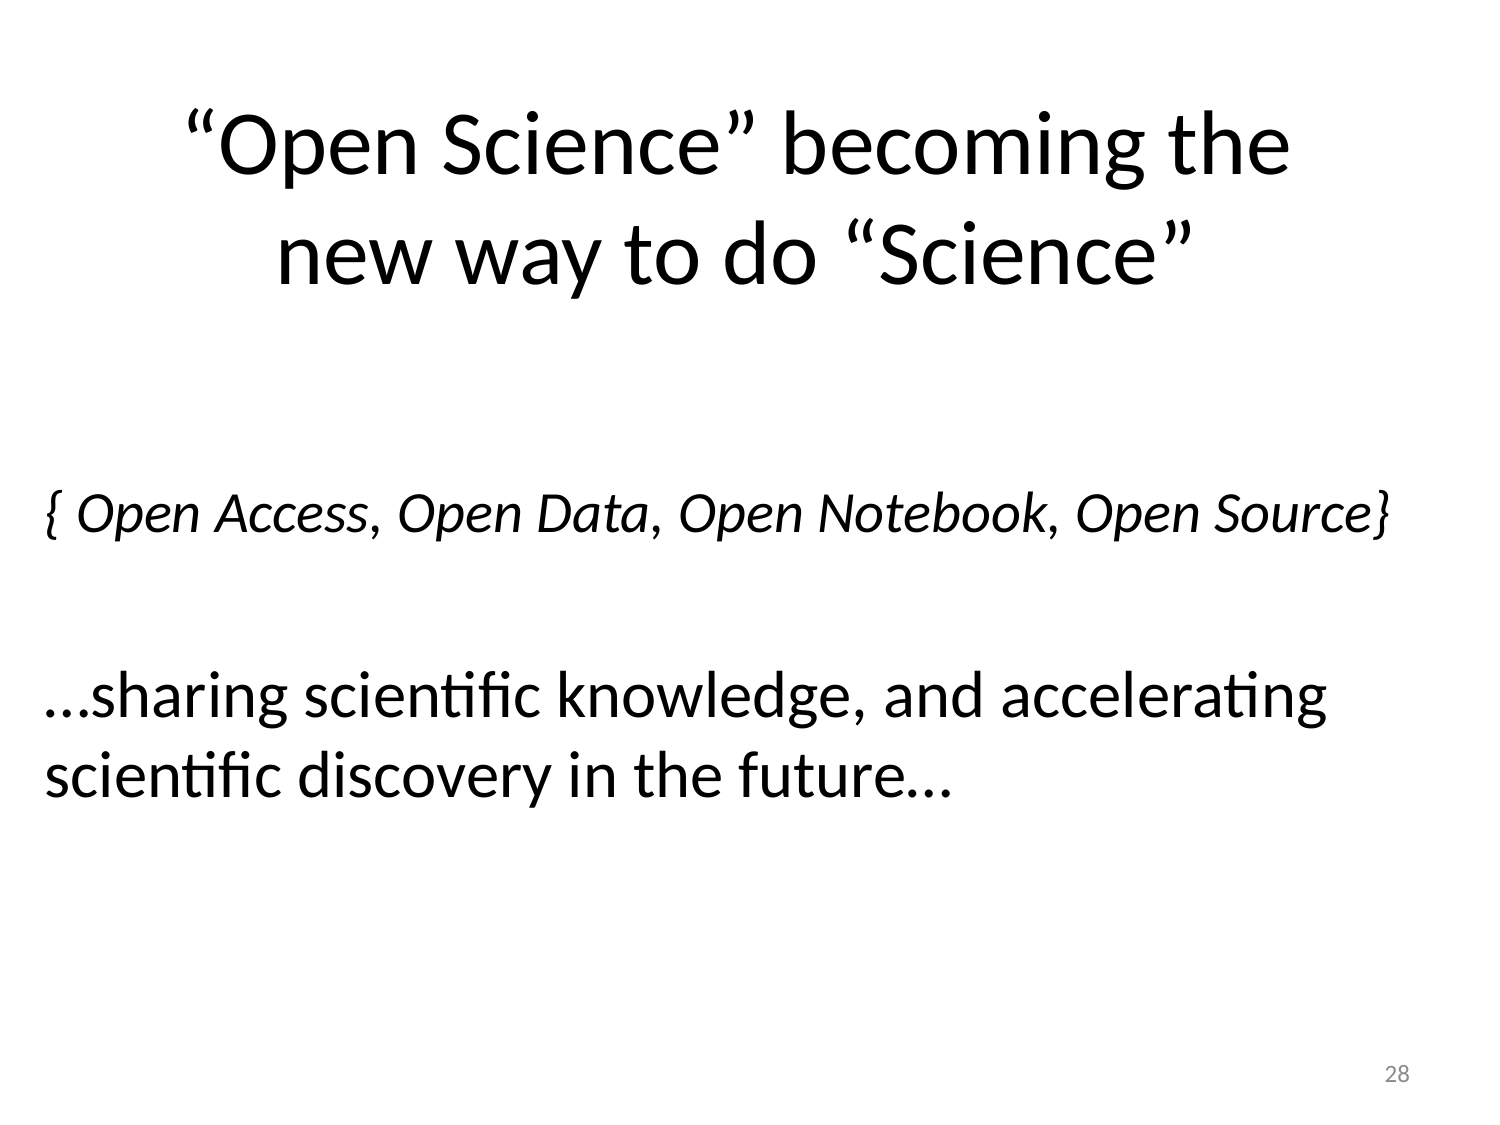

# “Open Science” becoming the new way to do “Science”

{ Open Access, Open Data, Open Notebook, Open Source}

…sharing scientific knowledge, and accelerating scientific discovery in the future…

28